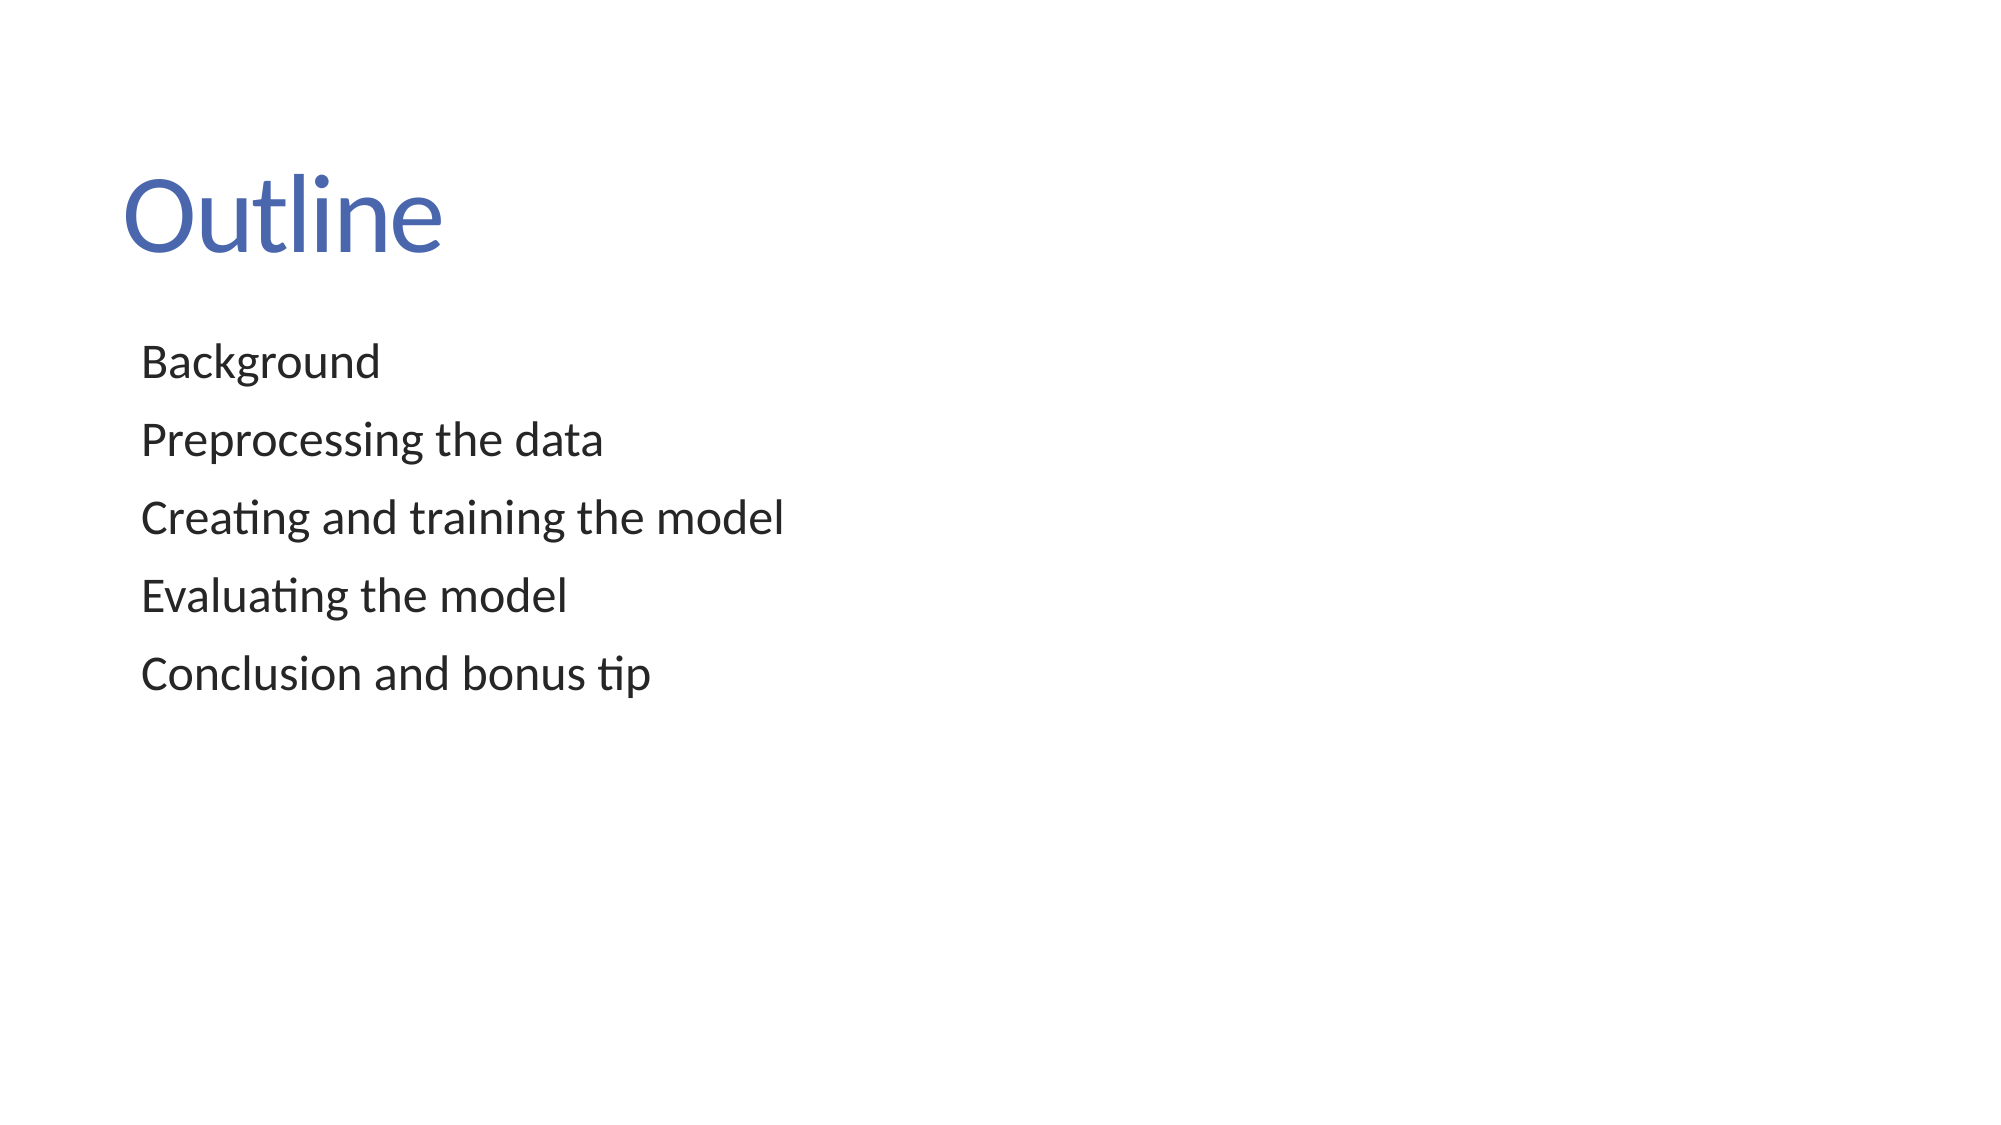

# Outline
Background
Preprocessing the data
Creating and training the model
Evaluating the model
Conclusion and bonus tip